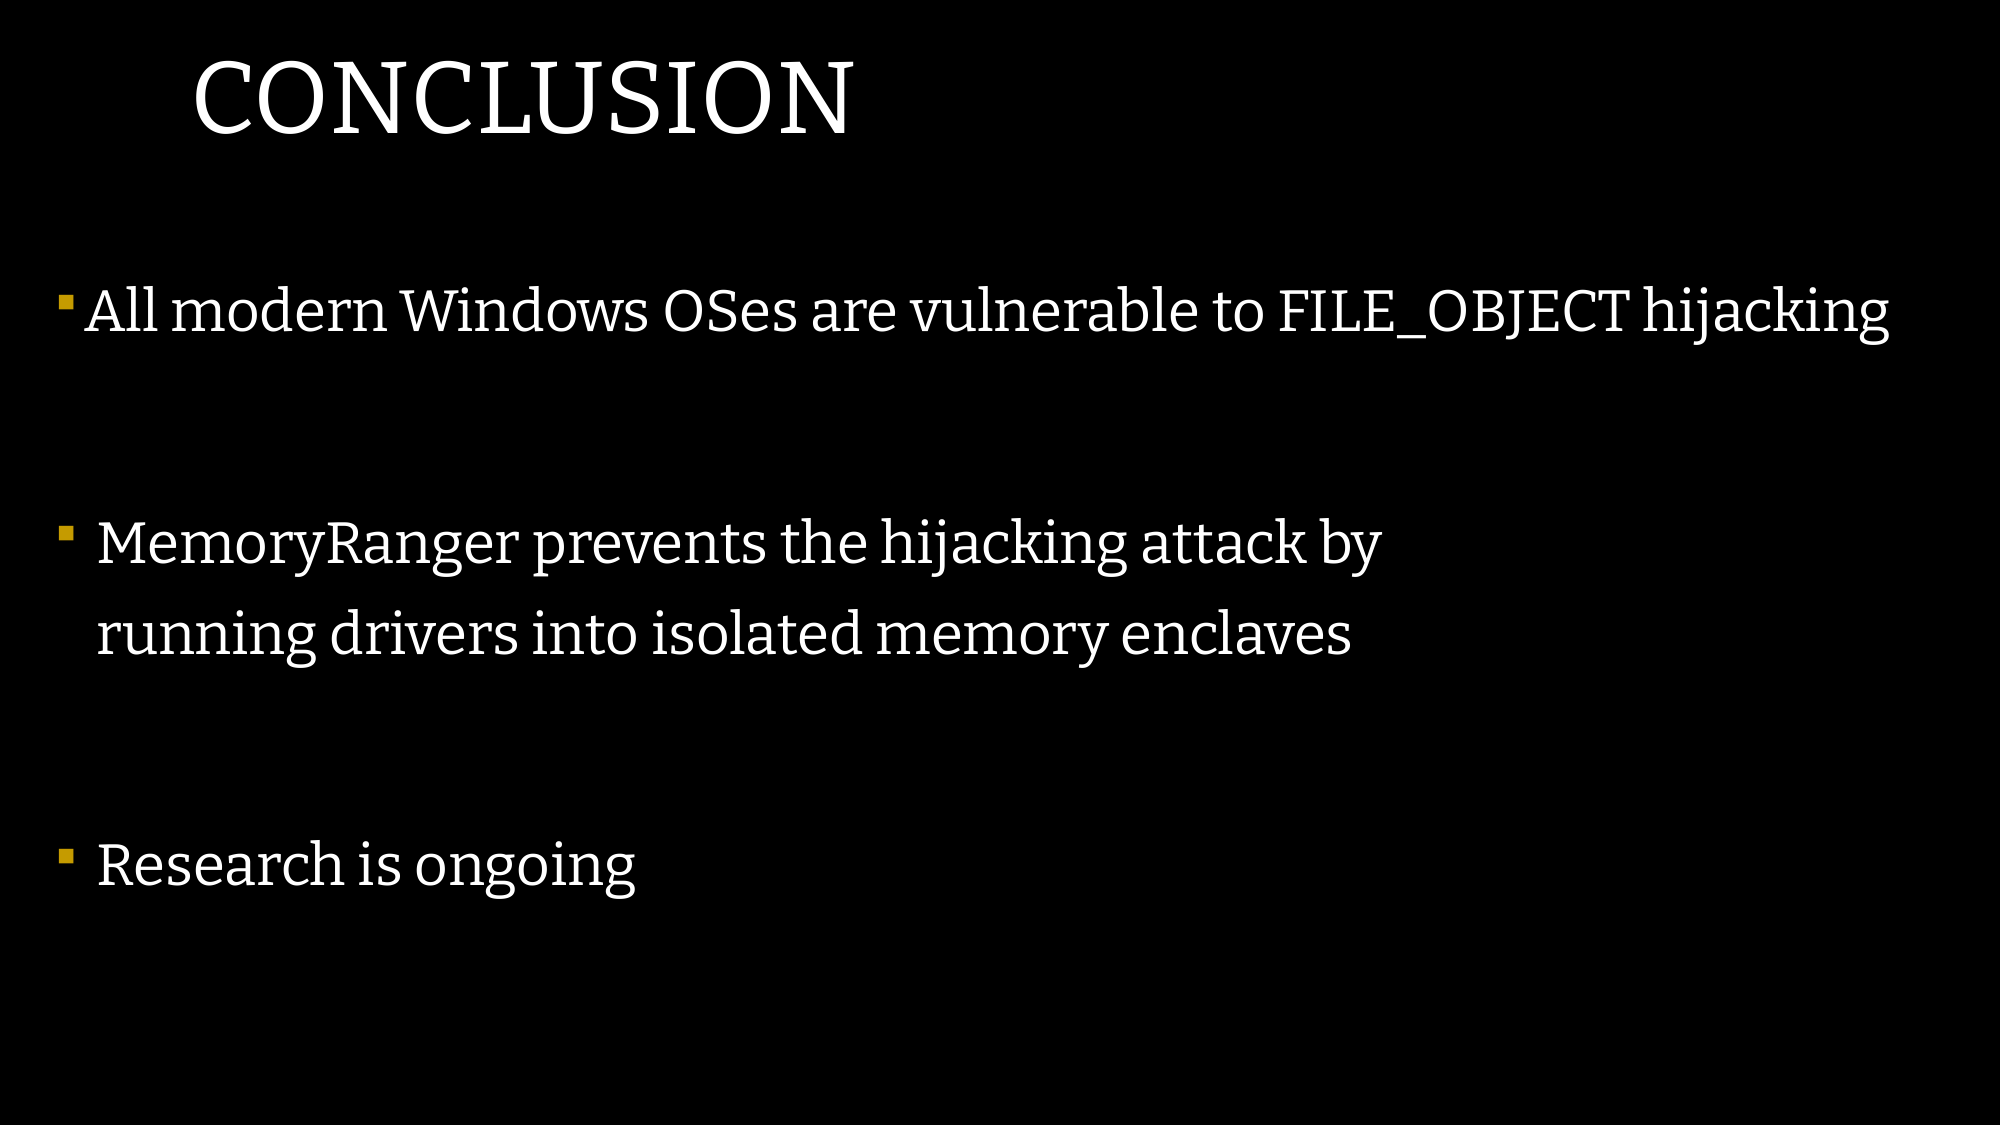

# Conclusion
All modern Windows OSes are vulnerable to FILE_OBJECT hijacking

 MemoryRanger prevents the hijacking attack by
 running drivers into isolated memory enclaves

 Research is ongoing